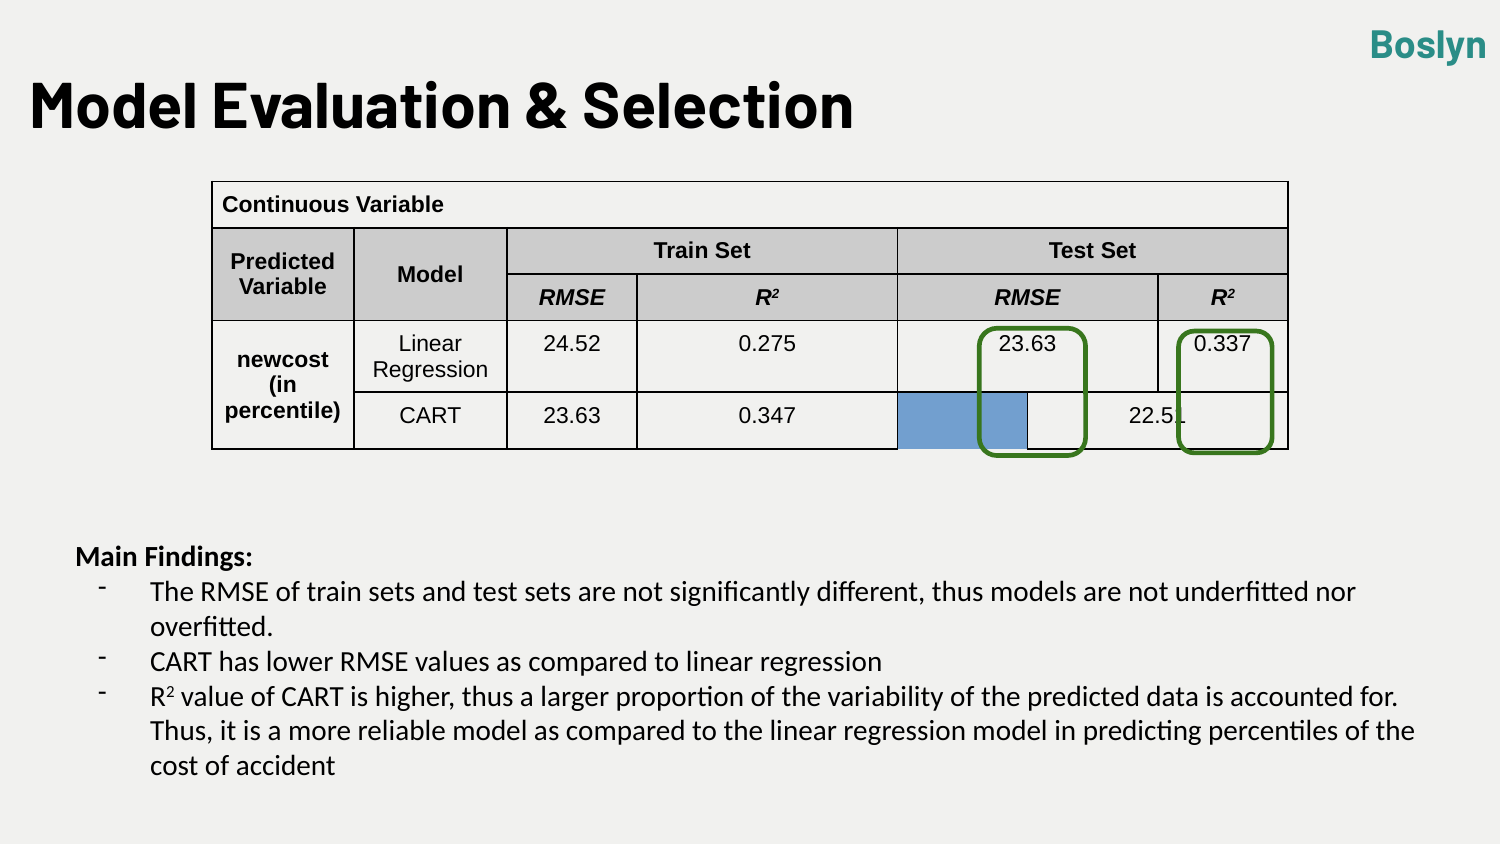

Boslyn
Model Evaluation & Selection
| Continuous Variable |  |  |  |  |  |  |  |
| --- | --- | --- | --- | --- | --- | --- | --- |
| Predicted Variable | Model | Train Set |  |  | Test Set |  |  |
|  |  | RMSE | R2 |  | RMSE |  | R2 |
| newcost (in percentile) | Linear Regression | 24.52 | 0.275 |  | 23.63 |  | 0.337 |
|  | CART | 23.63 | 0.347 |  | 22.51 |  | 0.400 |

Main Findings:
The RMSE of train sets and test sets are not significantly different, thus models are not underfitted nor overfitted.
CART has lower RMSE values as compared to linear regression
R2 value of CART is higher, thus a larger proportion of the variability of the predicted data is accounted for. Thus, it is a more reliable model as compared to the linear regression model in predicting percentiles of the cost of accident